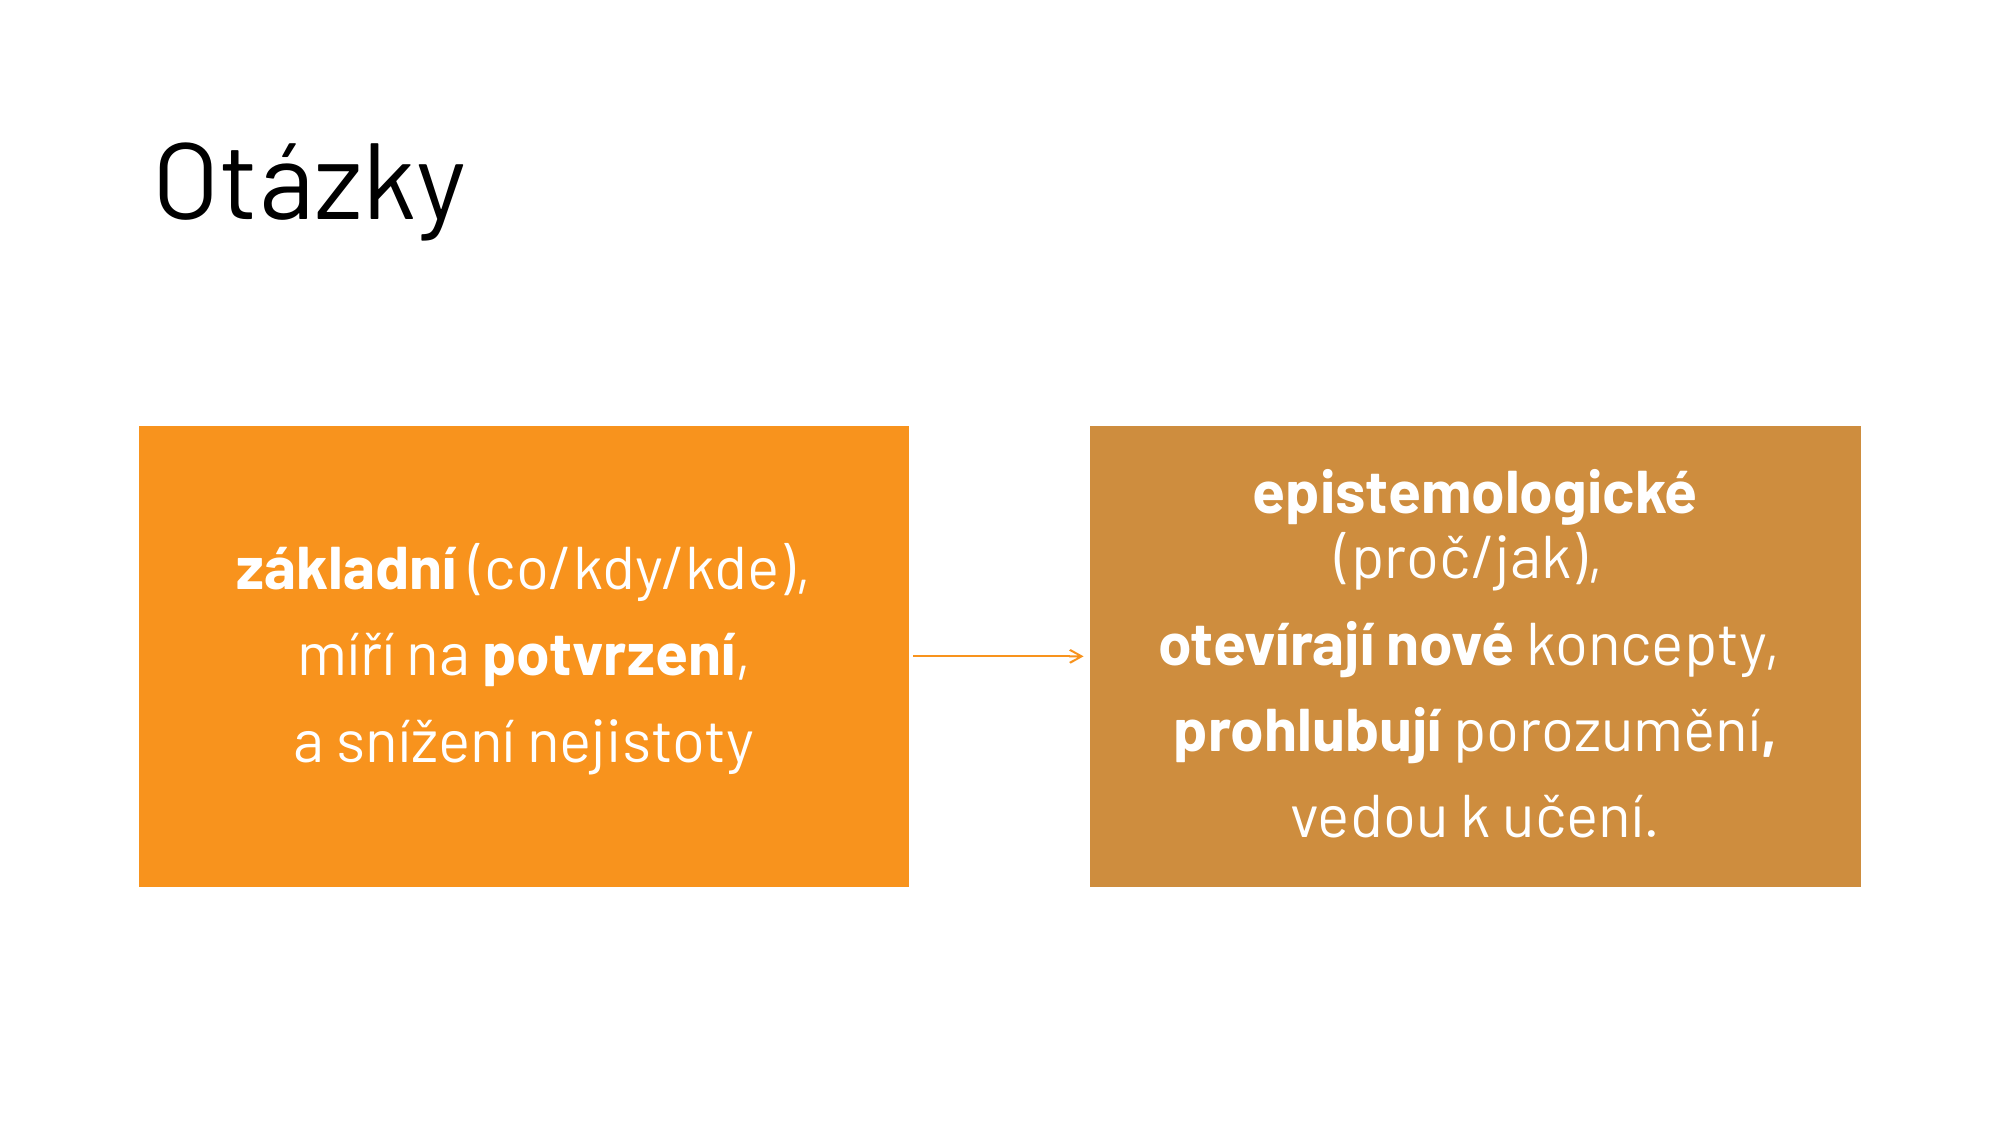

# Otázky

základní (co/kdy/kde),
míří na potvrzení,
a snížení nejistoty
epistemologické (proč/jak),
otevírají nové koncepty,
prohlubují porozumění,
vedou k učení.